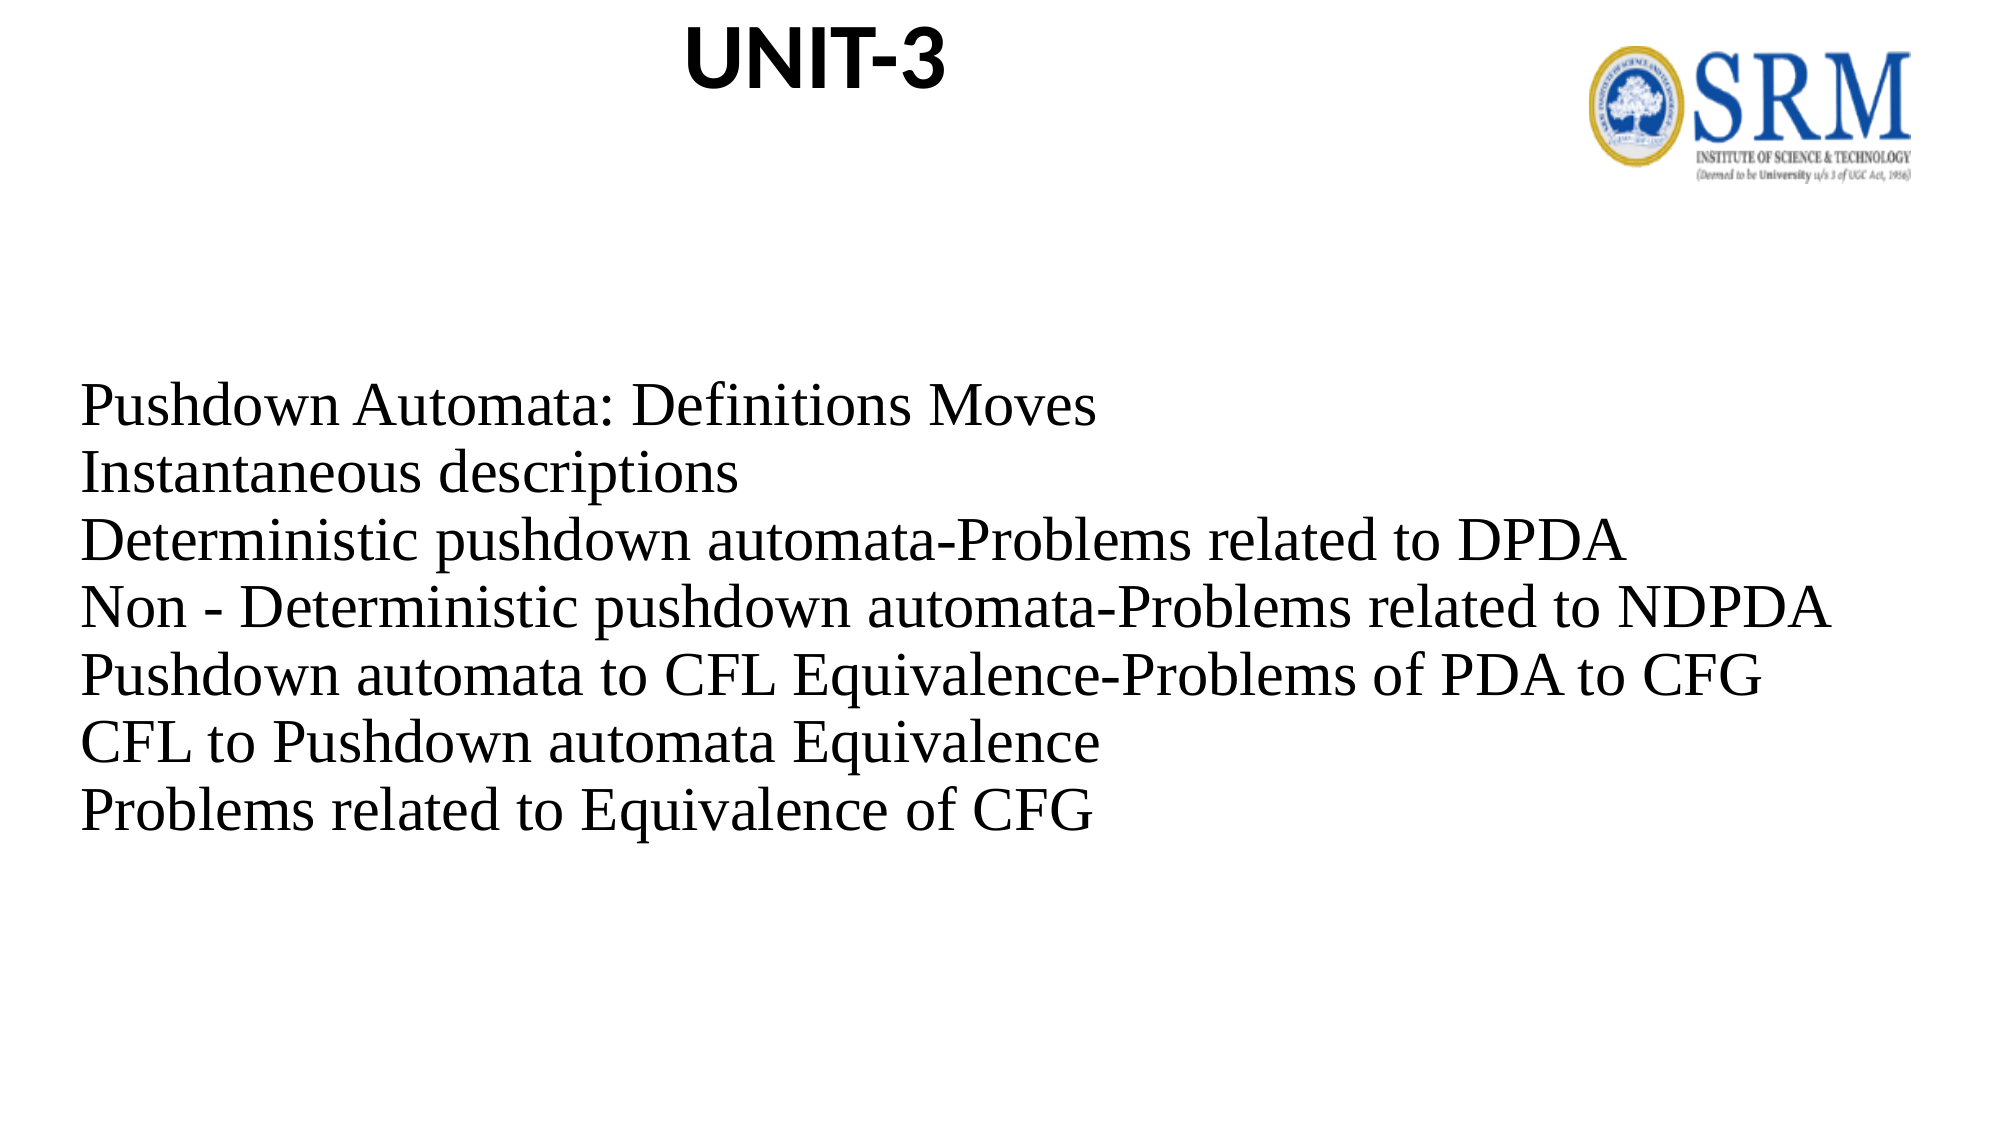

UNIT-3

# Pushdown Automata: Definitions Moves Instantaneous descriptions Deterministic pushdown automata-Problems related to DPDA Non - Deterministic pushdown automata-Problems related to NDPDA Pushdown automata to CFL Equivalence-Problems of PDA to CFG CFL to Pushdown automata Equivalence Problems related to Equivalence of CFG